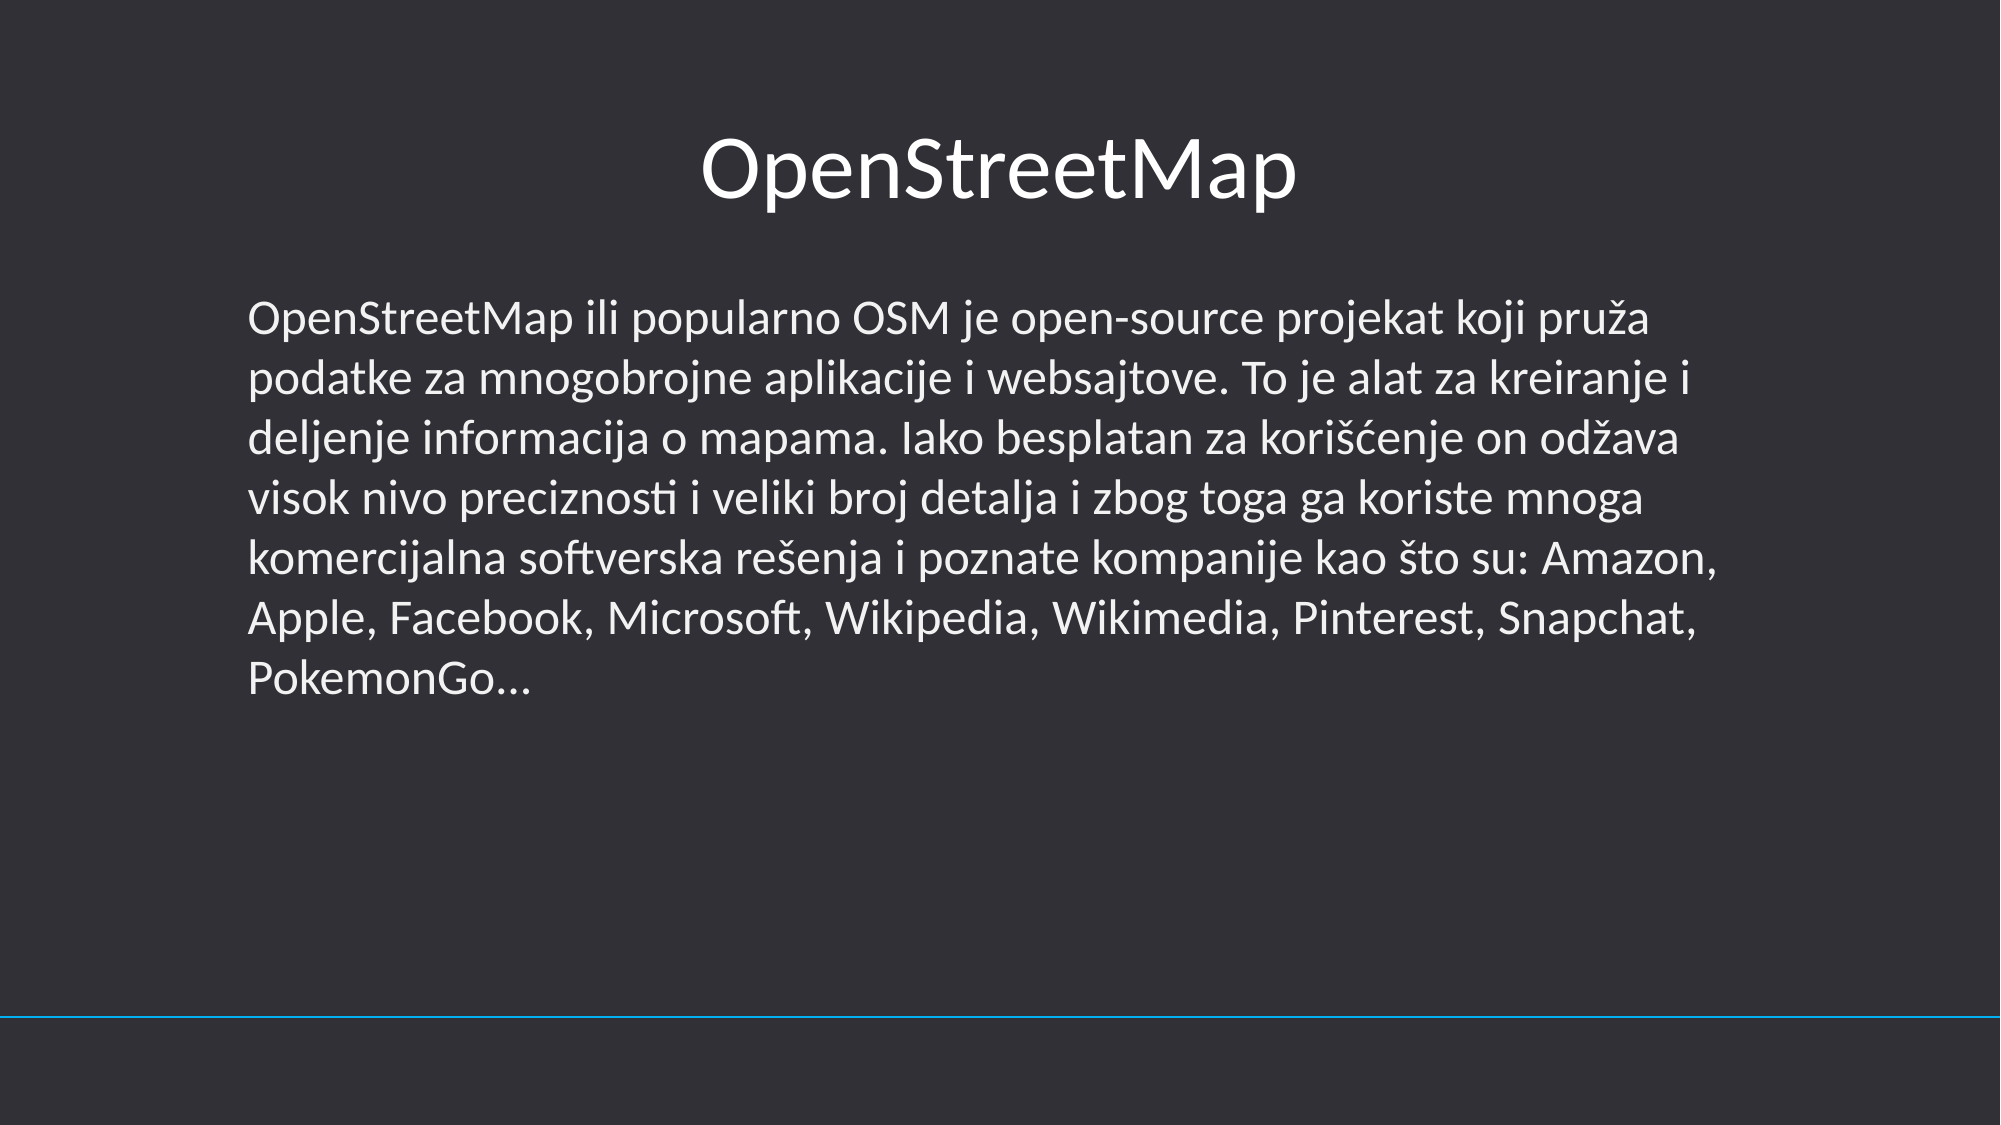

# OpenStreetMap
OpenStreetMap ili popularno OSM je open-source projekat koji pruža podatke za mnogobrojne aplikacije i websajtove. To je alat za kreiranje i deljenje informacija o mapama. Iako besplatan za korišćenje on odžava visok nivo preciznosti i veliki broj detalja i zbog toga ga koriste mnoga komercijalna softverska rešenja i poznate kompanije kao što su: Amazon, Apple, Facebook, Microsoft, Wikipedia, Wikimedia, Pinterest, Snapchat, PokemonGo...